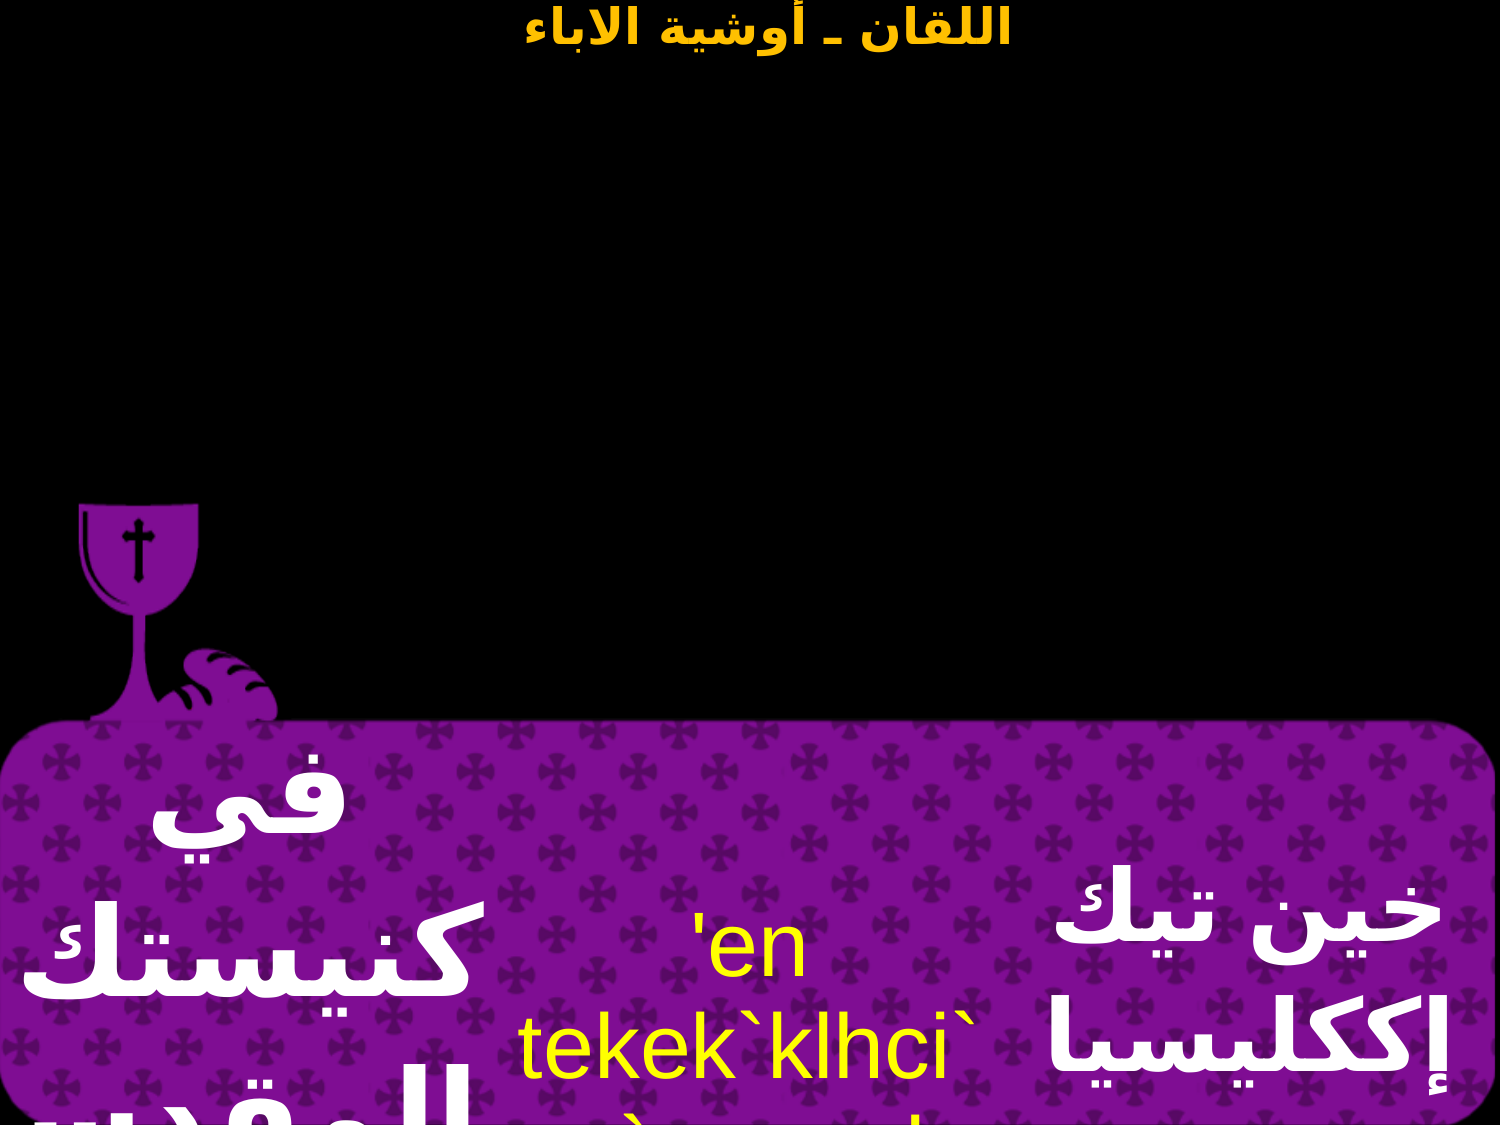

| في كنيستك المقدسة | 'en tekek`klhci`a `eqouab | خين تيك إككليسيا إثؤواب |
| --- | --- | --- |